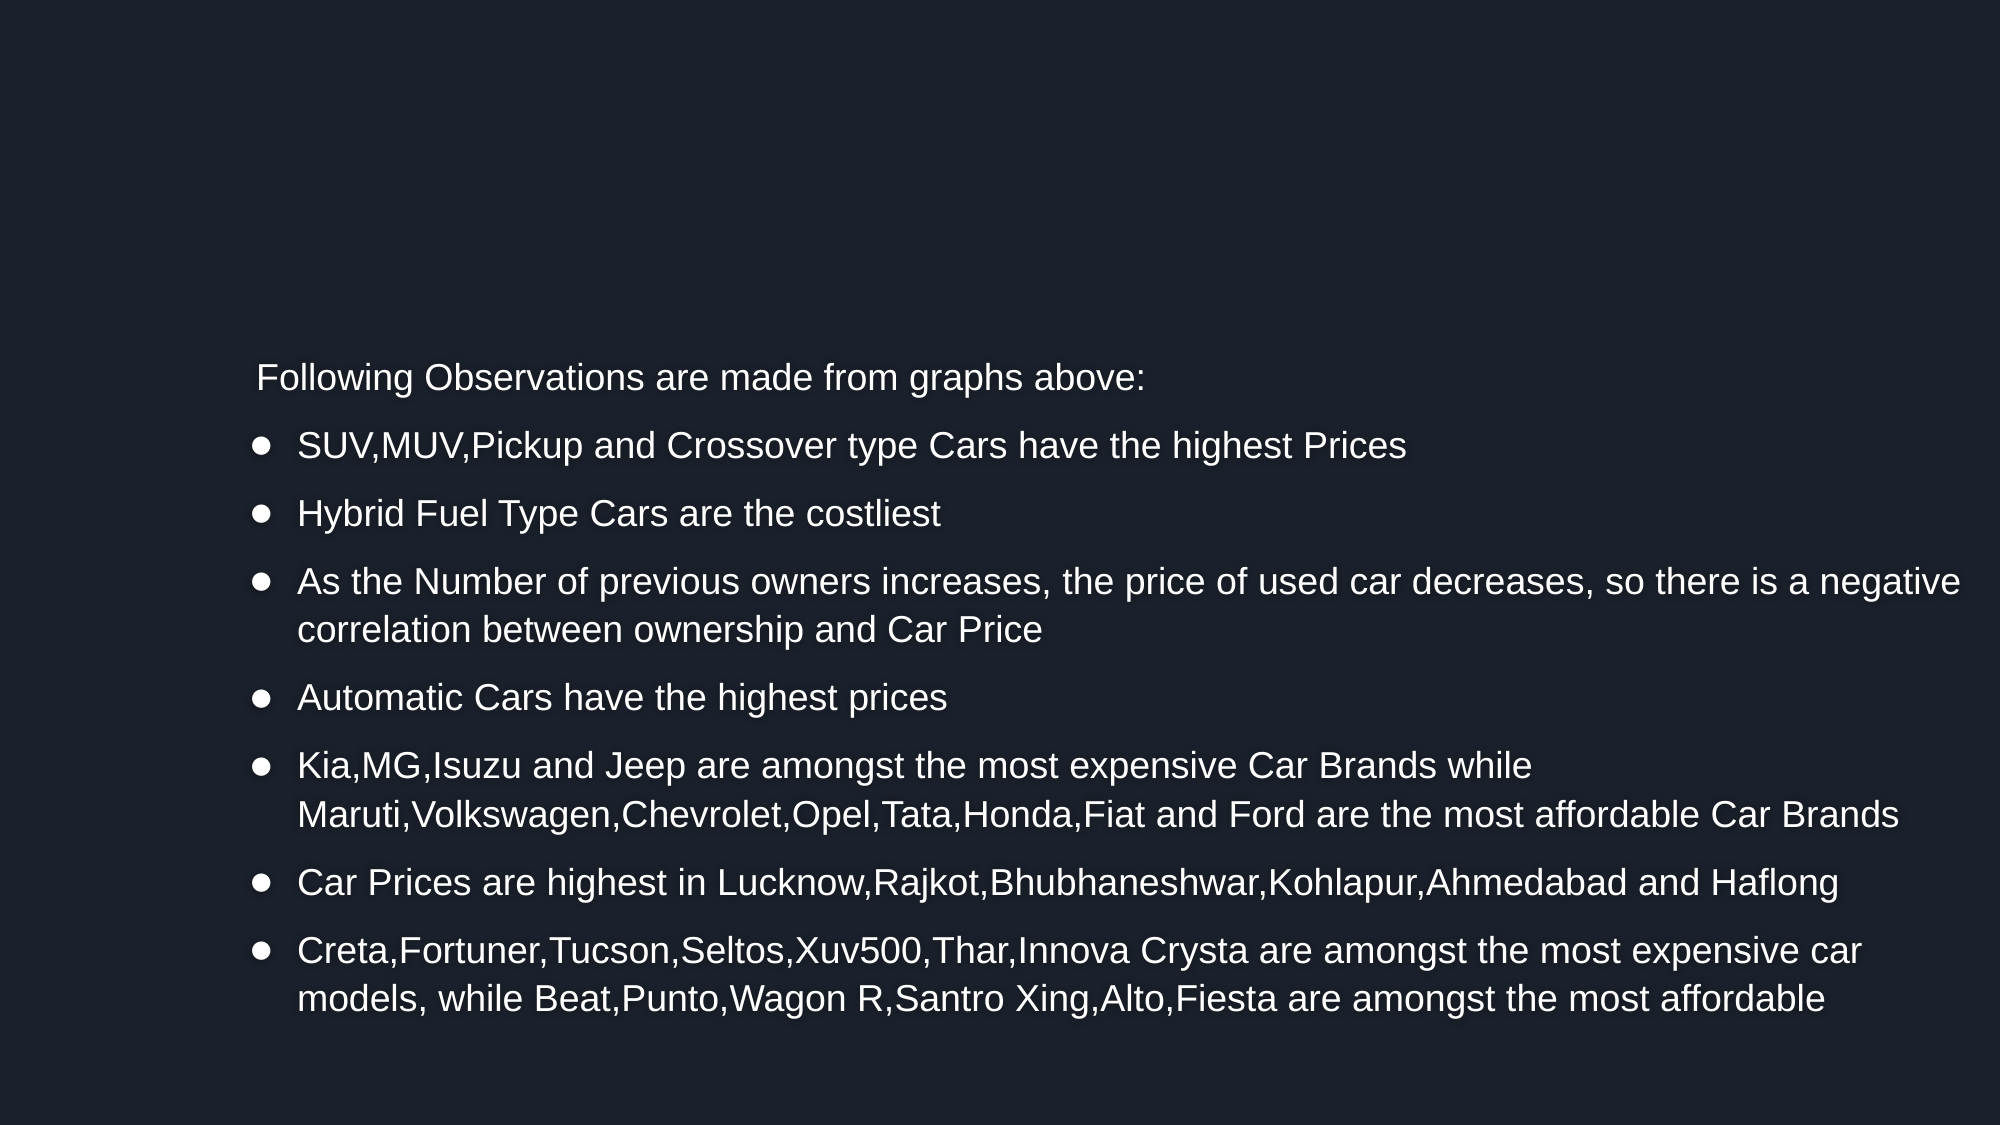

Following Observations are made from graphs above:
SUV,MUV,Pickup and Crossover type Cars have the highest Prices
Hybrid Fuel Type Cars are the costliest
As the Number of previous owners increases, the price of used car decreases, so there is a negative correlation between ownership and Car Price
Automatic Cars have the highest prices
Kia,MG,Isuzu and Jeep are amongst the most expensive Car Brands while Maruti,Volkswagen,Chevrolet,Opel,Tata,Honda,Fiat and Ford are the most affordable Car Brands
Car Prices are highest in Lucknow,Rajkot,Bhubhaneshwar,Kohlapur,Ahmedabad and Haflong
Creta,Fortuner,Tucson,Seltos,Xuv500,Thar,Innova Crysta are amongst the most expensive car models, while Beat,Punto,Wagon R,Santro Xing,Alto,Fiesta are amongst the most affordable